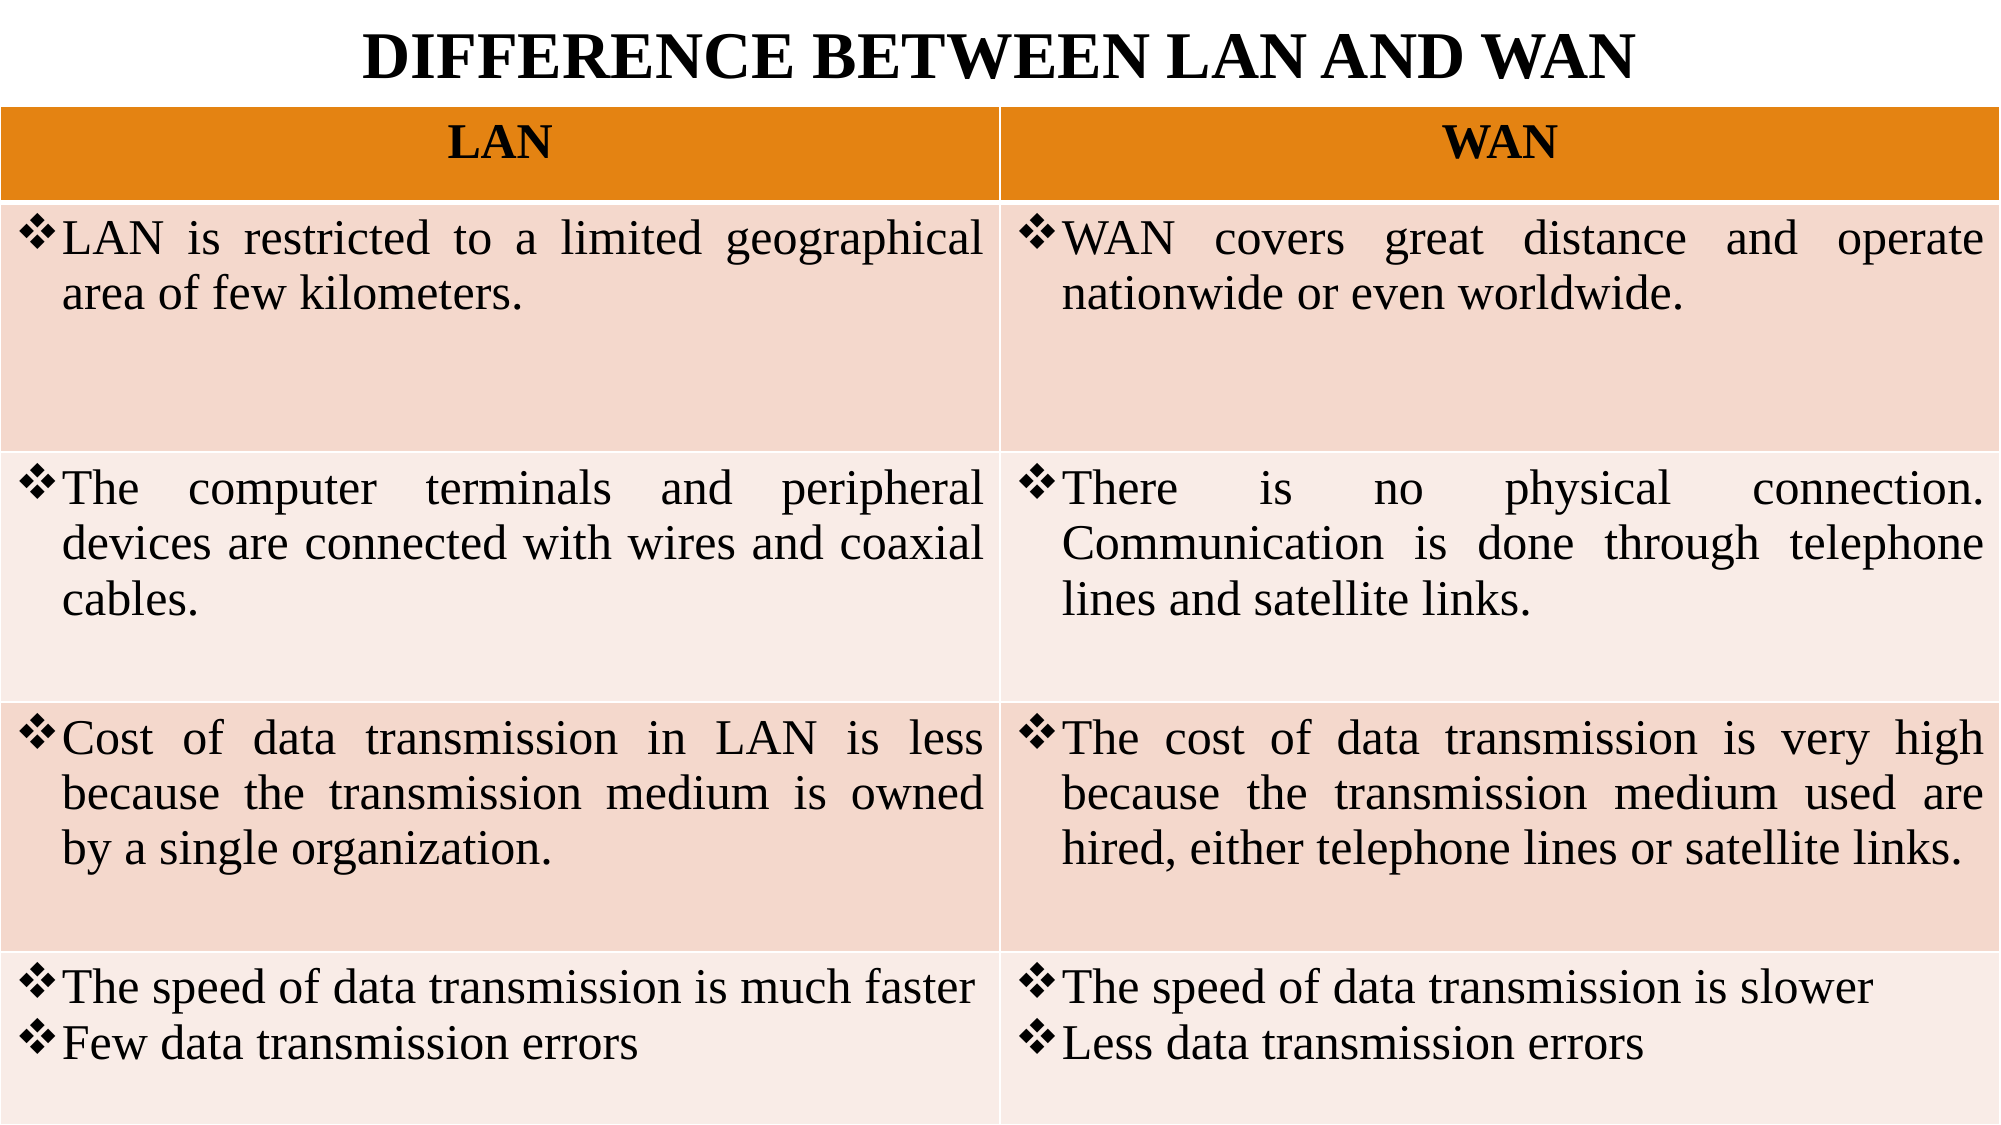

DIFFERENCE BETWEEN LAN AND WAN
| LAN | WAN |
| --- | --- |
| LAN is restricted to a limited geographical area of few kilometers. | WAN covers great distance and operate nationwide or even worldwide. |
| The computer terminals and peripheral devices are connected with wires and coaxial cables. | There is no physical connection. Communication is done through telephone lines and satellite links. |
| Cost of data transmission in LAN is less because the transmission medium is owned by a single organization. | The cost of data transmission is very high because the transmission medium used are hired, either telephone lines or satellite links. |
| The speed of data transmission is much faster Few data transmission errors | The speed of data transmission is slower Less data transmission errors |